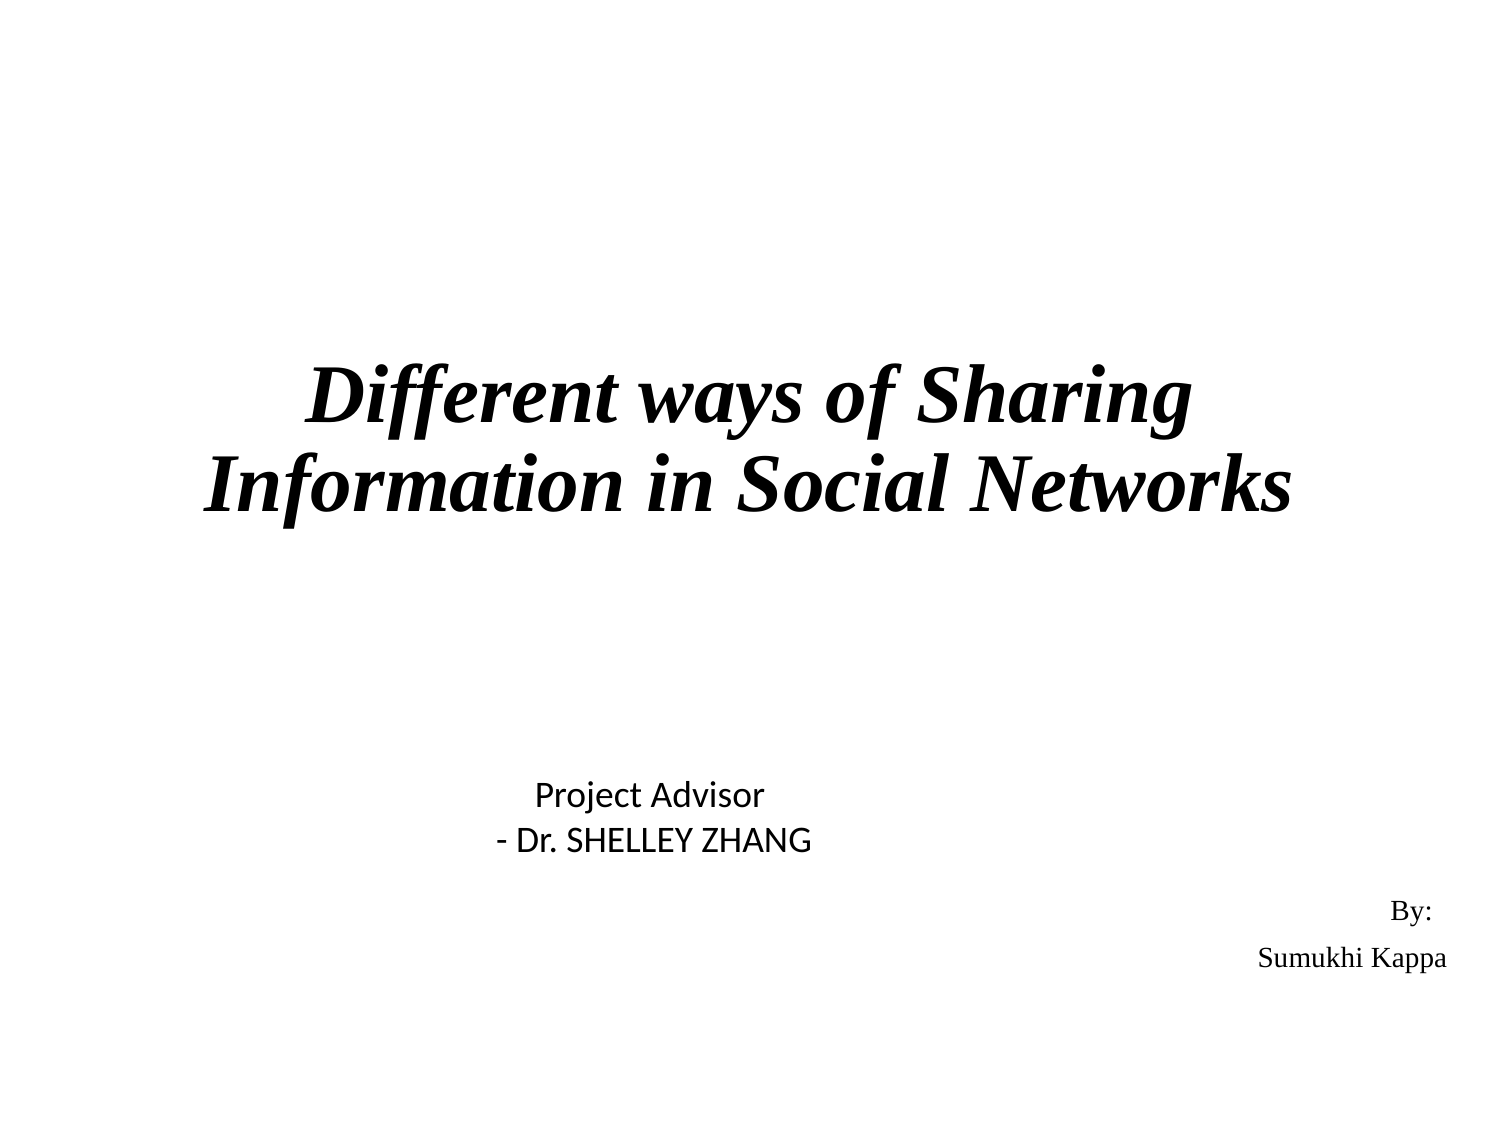

# Different ways of Sharing Information in Social Networks
Project Advisor
 - Dr. SHELLEY ZHANG
By:
                        Sumukhi Kappa